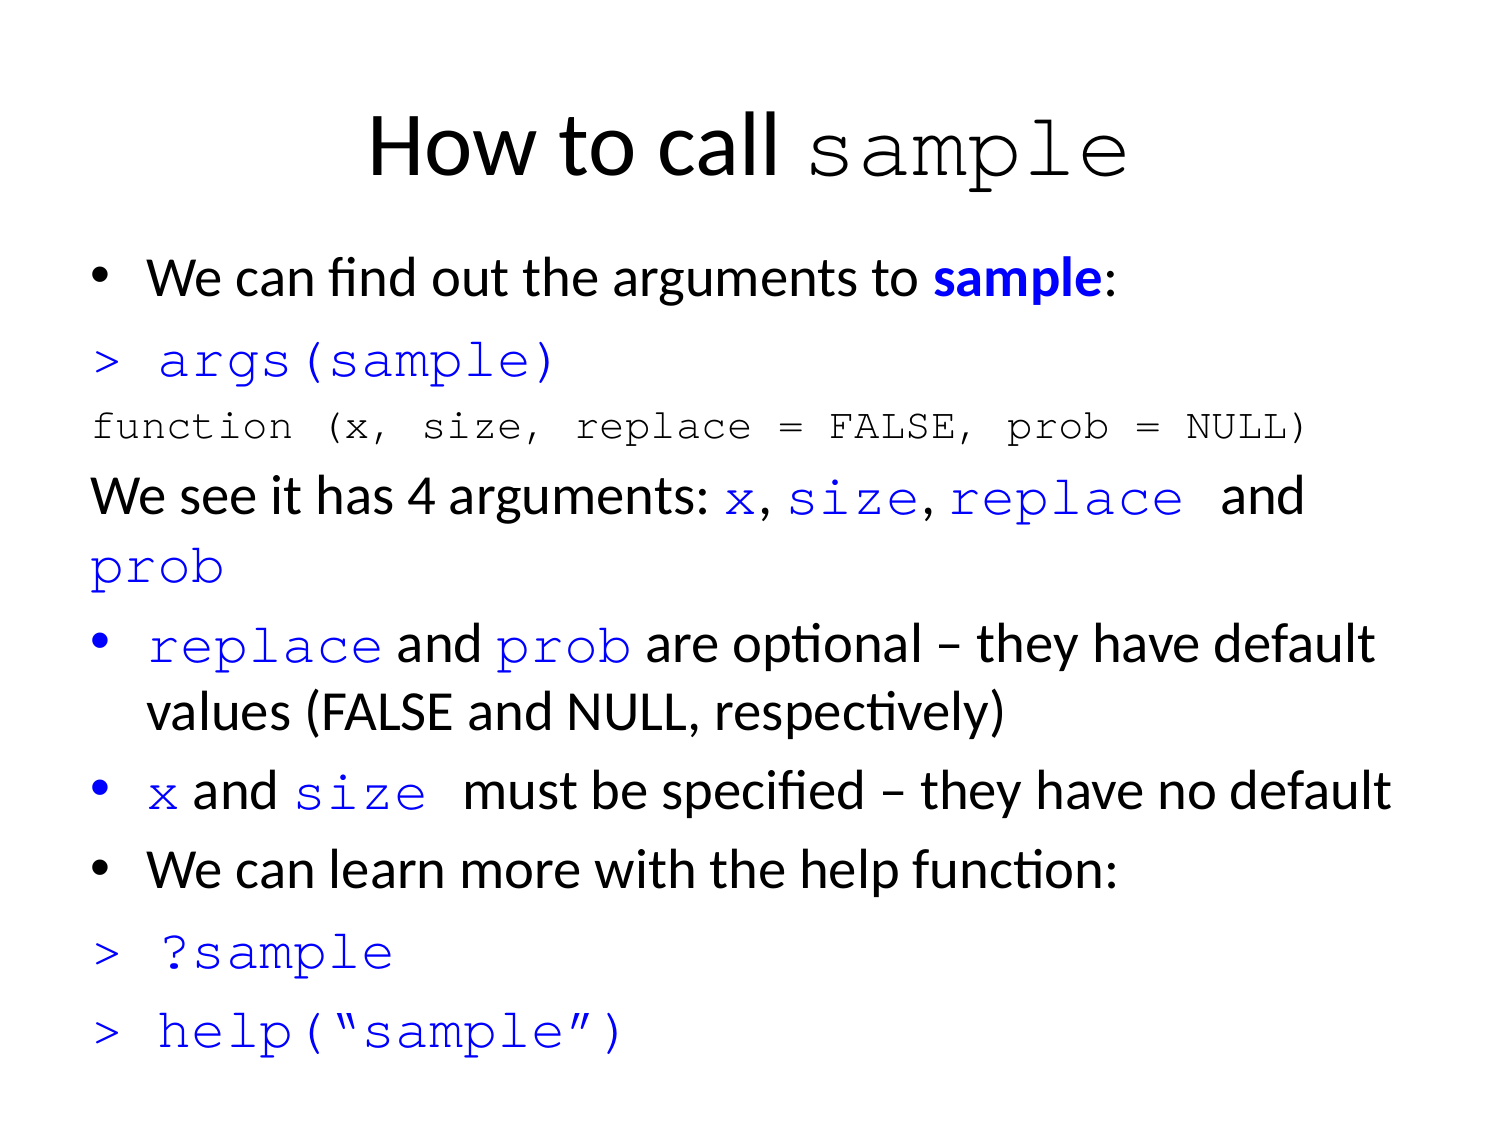

# How to call sample
We can find out the arguments to sample:
> args(sample)
function (x, size, replace = FALSE, prob = NULL)
We see it has 4 arguments: x, size, replace and prob
replace and prob are optional – they have default values (FALSE and NULL, respectively)
x and size must be specified – they have no default
We can learn more with the help function:
> ?sample
> help(“sample”)